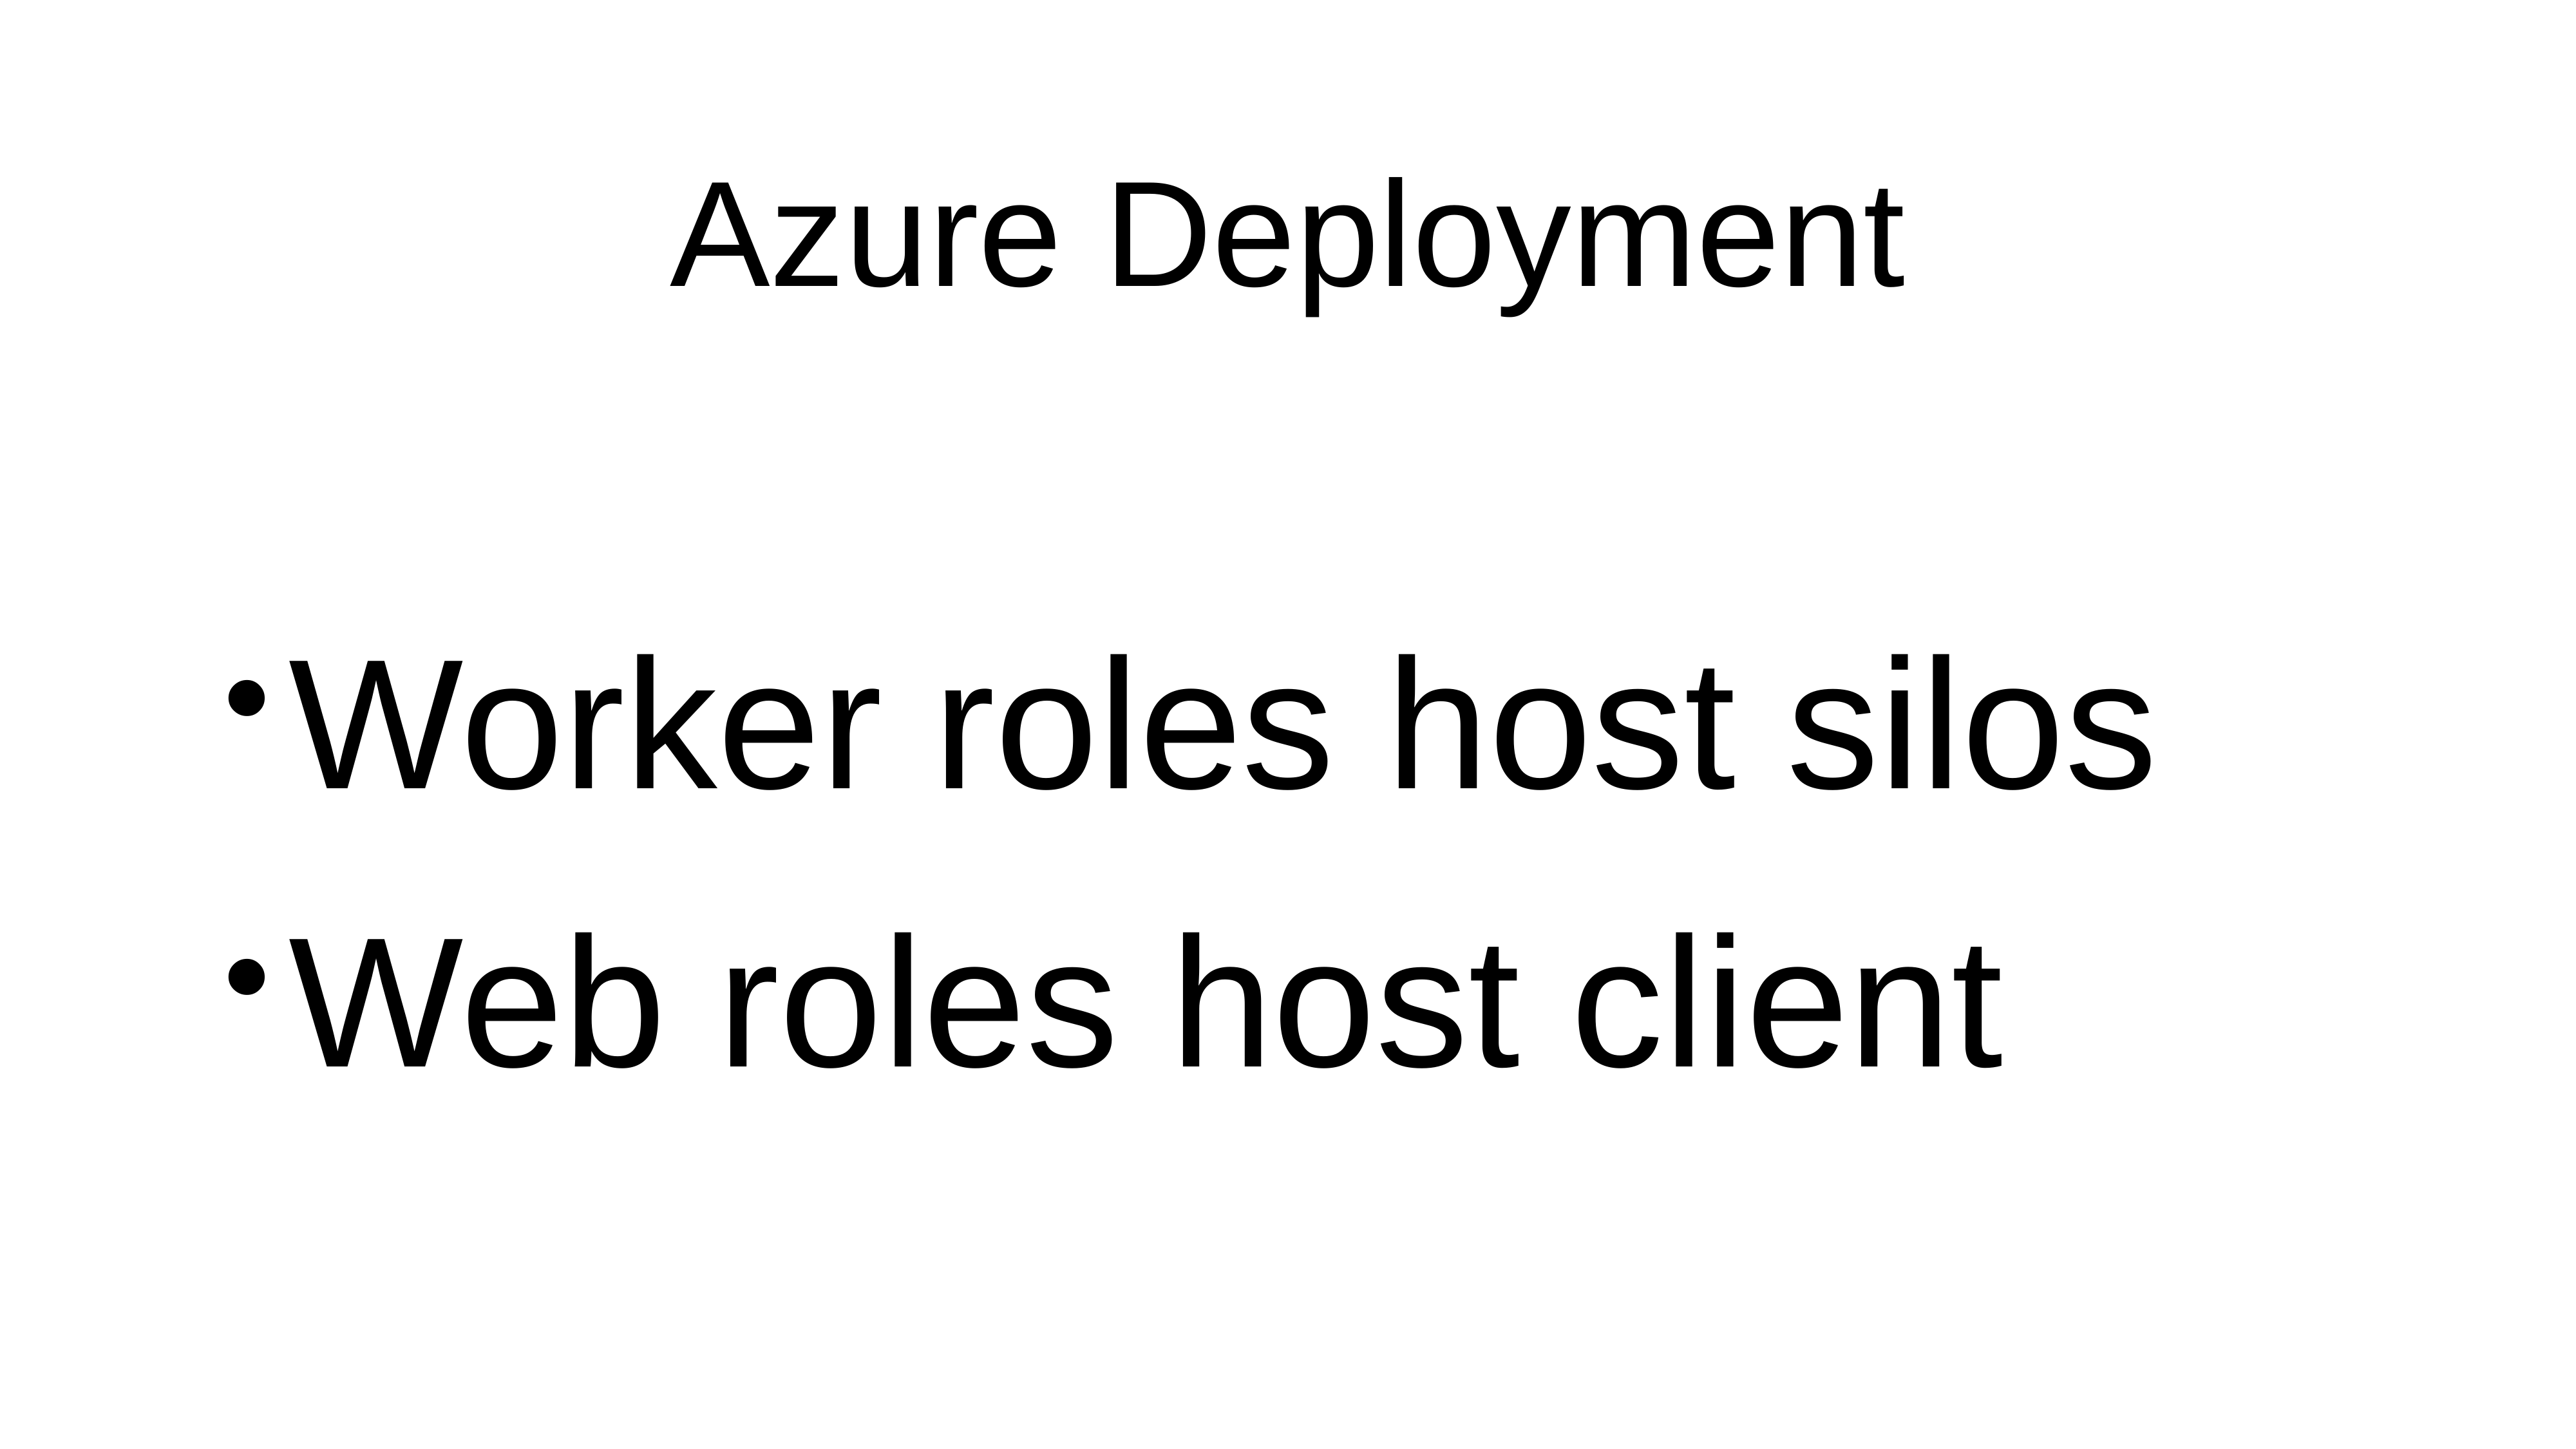

# Azure Deployment
Worker roles host silos
Web roles host client